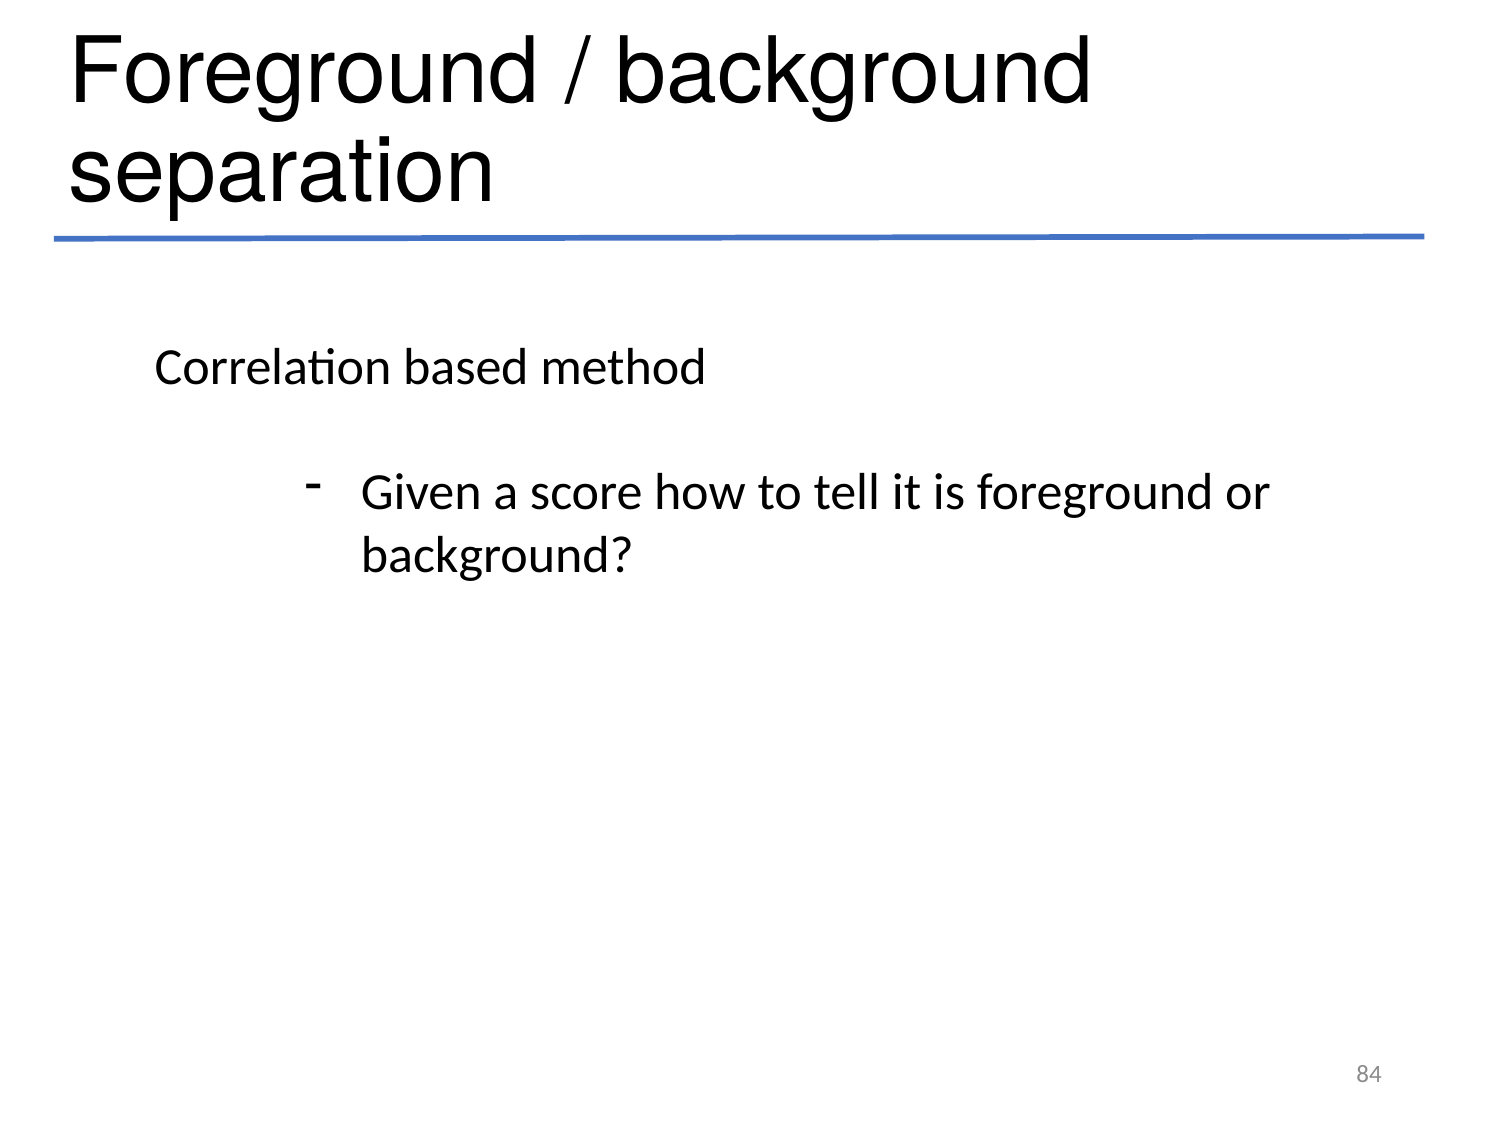

Foreground / background separation
Correlation based method

Given a score how to tell it is foreground or background?

84